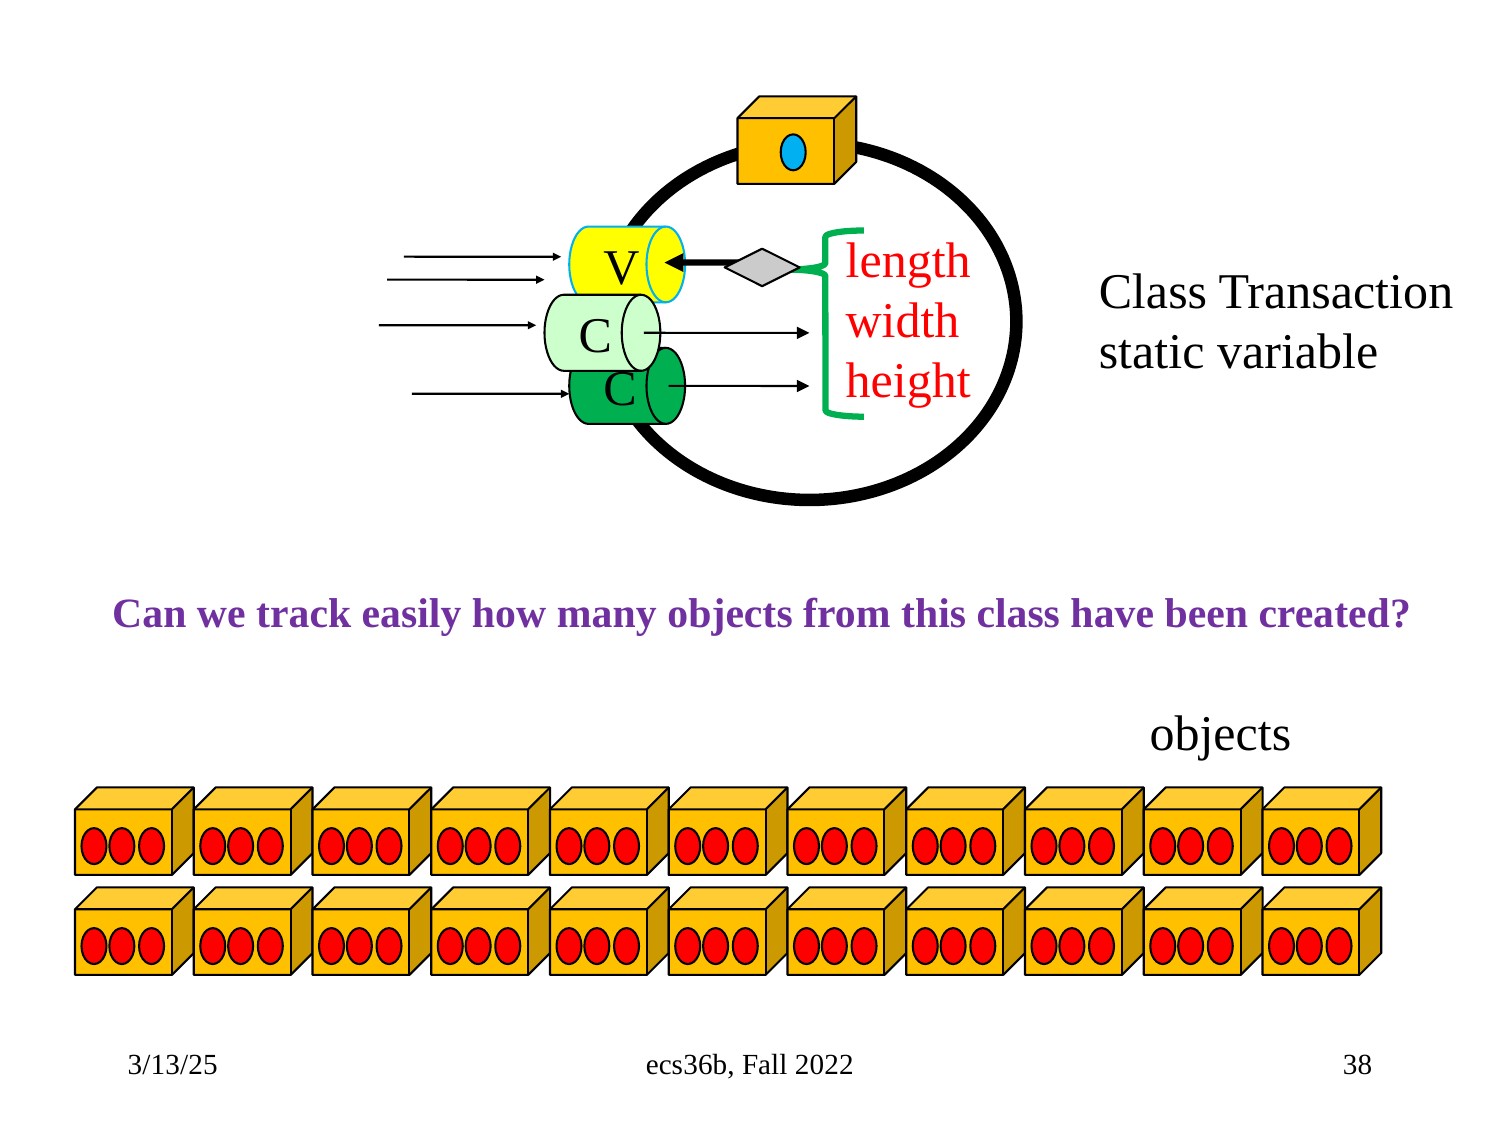

length
width
height
V

Class Transaction
static variable

C

C

Can we track easily how many objects from this class have been created?
objects

3/13/25
ecs36b, Fall 2022
38